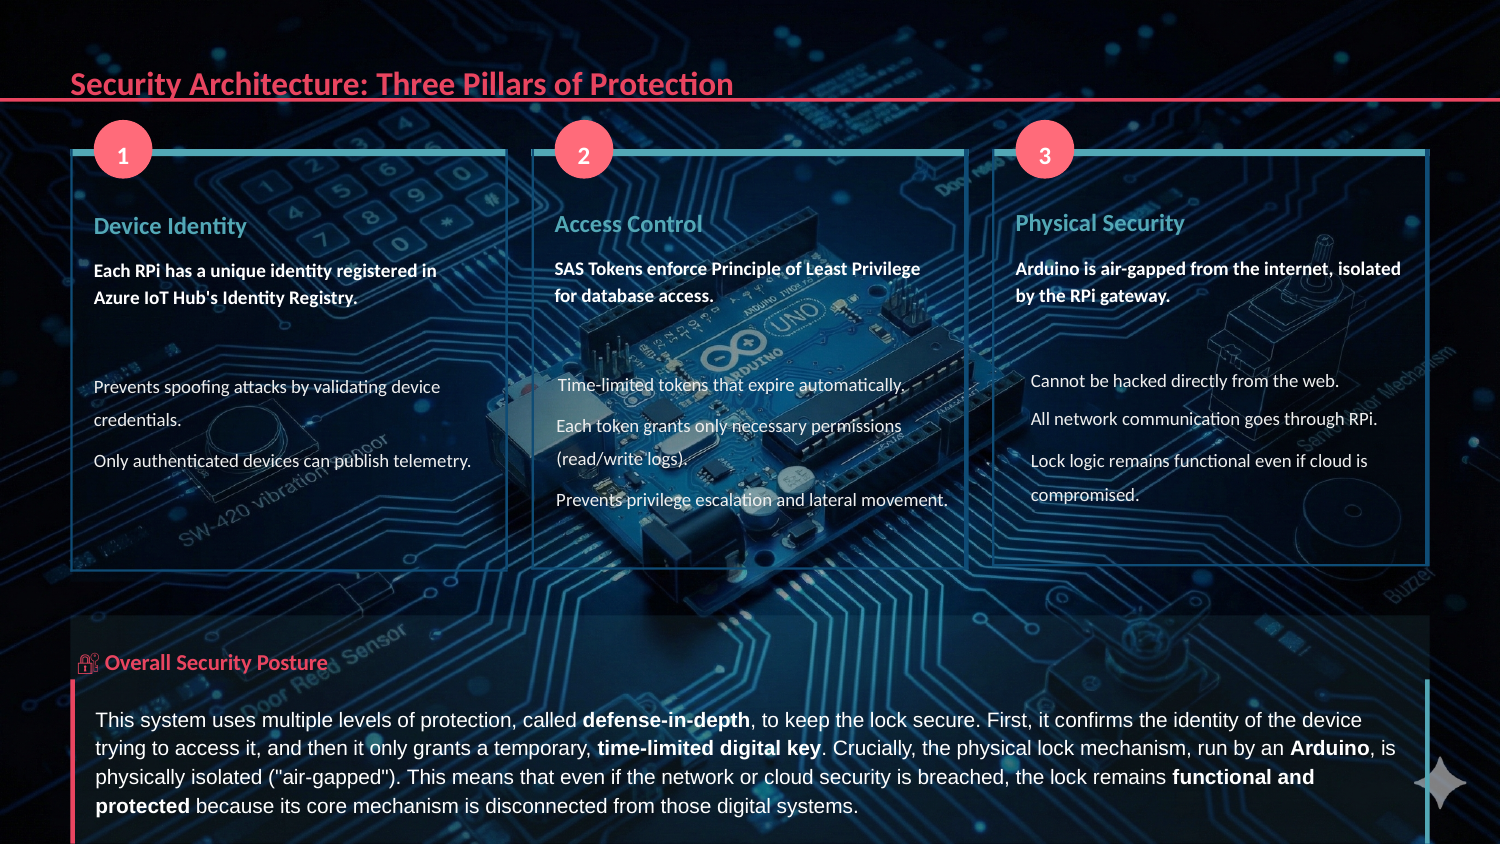

Security Architecture: Three Pillars of Protection

1

2

3

Physical Security
Access Control
Device Identity
Arduino is air-gapped from the internet, isolated by the RPi gateway.
SAS Tokens enforce Principle of Least Privilege for database access.
Each RPi has a unique identity registered in Azure IoT Hub's Identity Registry.
Cannot be hacked directly from the web.
Time-limited tokens that expire automatically.
Prevents spoofing attacks by validating device credentials.
All network communication goes through RPi.
Each token grants only necessary permissions (read/write logs).
Only authenticated devices can publish telemetry.
Lock logic remains functional even if cloud is compromised.
Prevents privilege escalation and lateral movement.

🔐 Overall Security Posture

This system uses multiple levels of protection, called defense-in-depth, to keep the lock secure. First, it confirms the identity of the device trying to access it, and then it only grants a temporary, time-limited digital key. Crucially, the physical lock mechanism, run by an Arduino, is physically isolated ("air-gapped"). This means that even if the network or cloud security is breached, the lock remains functional and protected because its core mechanism is disconnected from those digital systems.